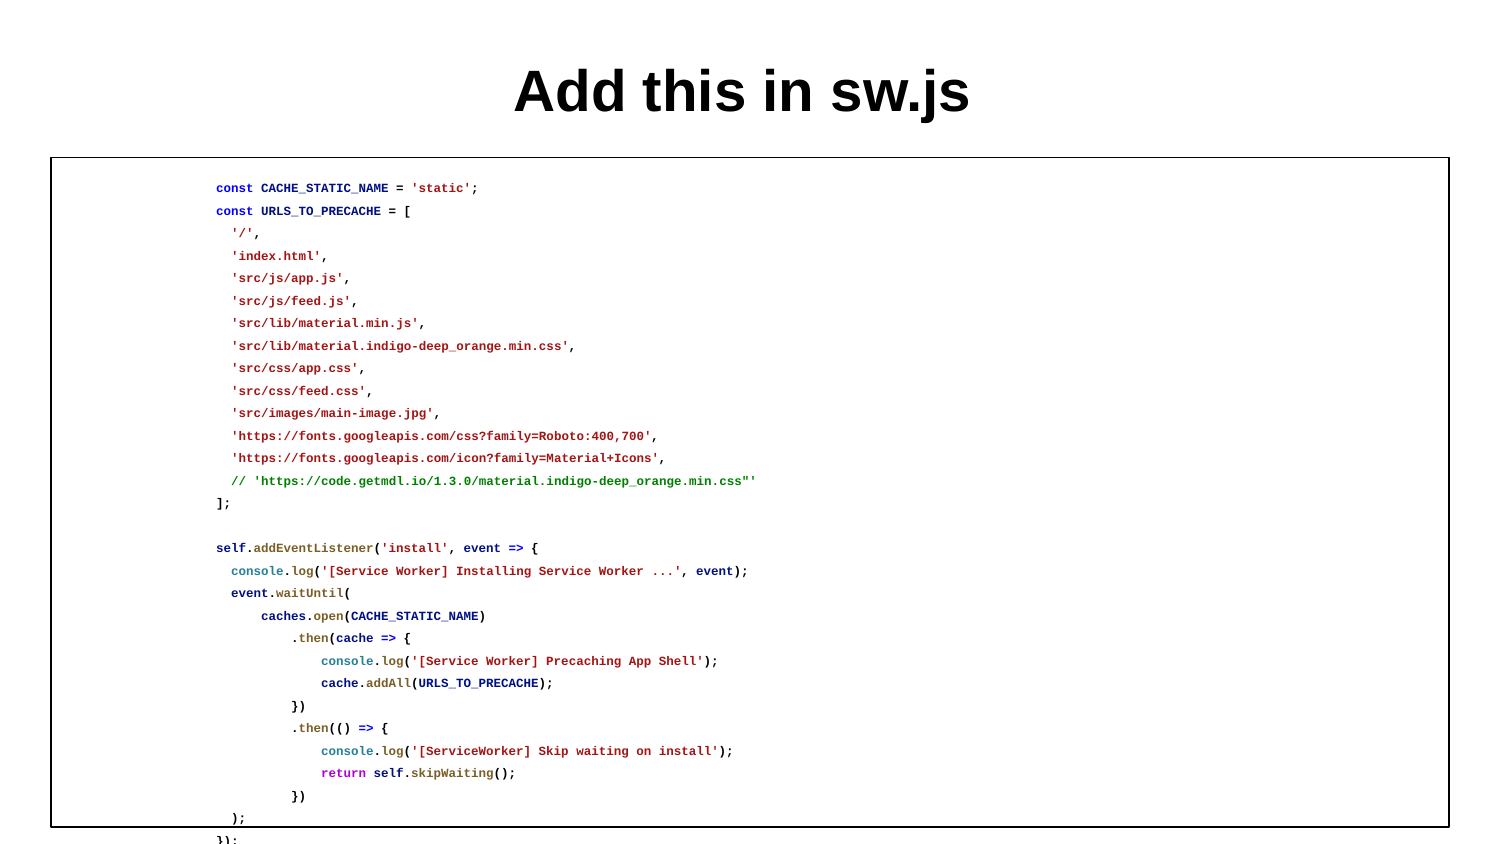

# Add this in sw.js
const CACHE_STATIC_NAME = 'static';
const URLS_TO_PRECACHE = [
  '/',
  'index.html',
  'src/js/app.js',
  'src/js/feed.js',
  'src/lib/material.min.js',
  'src/lib/material.indigo-deep_orange.min.css',
  'src/css/app.css',
  'src/css/feed.css',
  'src/images/main-image.jpg',
  'https://fonts.googleapis.com/css?family=Roboto:400,700',
  'https://fonts.googleapis.com/icon?family=Material+Icons',
  // 'https://code.getmdl.io/1.3.0/material.indigo-deep_orange.min.css"'
];

self.addEventListener('install', event => {
  console.log('[Service Worker] Installing Service Worker ...', event);
  event.waitUntil(
      caches.open(CACHE_STATIC_NAME)
          .then(cache => {
              console.log('[Service Worker] Precaching App Shell');
              cache.addAll(URLS_TO_PRECACHE);
          })
          .then(() => {
              console.log('[ServiceWorker] Skip waiting on install');
              return self.skipWaiting();
          })
  );
});